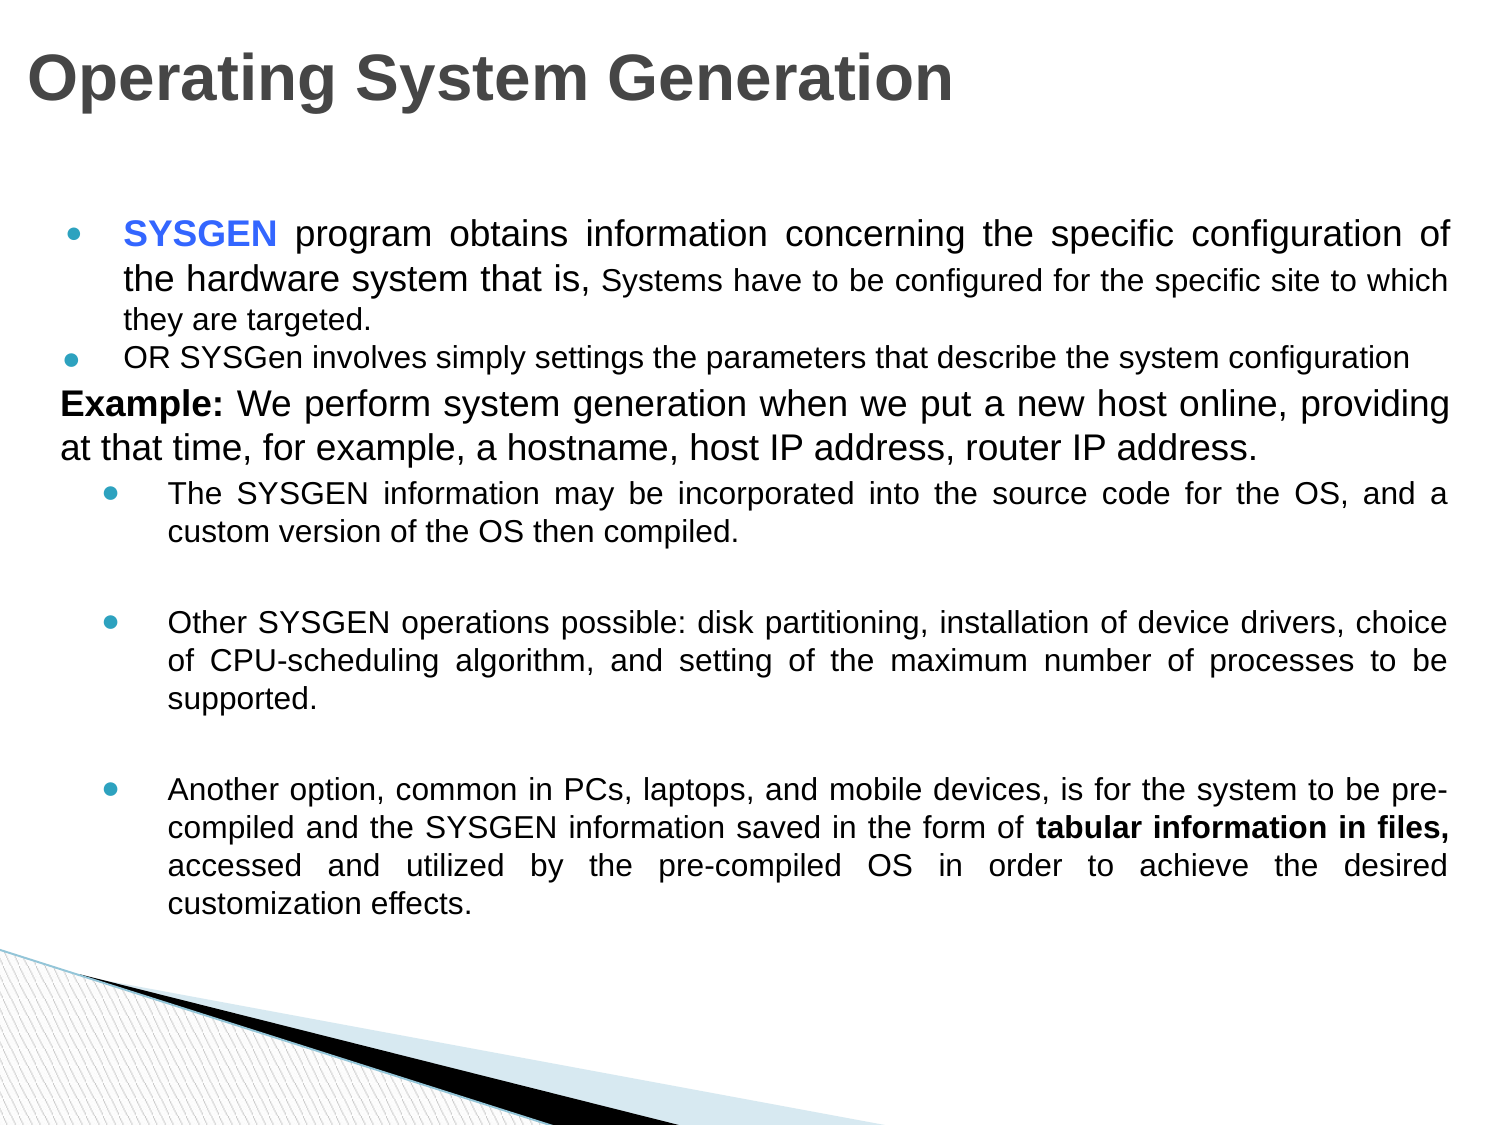

# Operating System Generation
SYSGEN program obtains information concerning the specific configuration of the hardware system that is, Systems have to be configured for the specific site to which they are targeted.
OR SYSGen involves simply settings the parameters that describe the system configuration
Example: We perform system generation when we put a new host online, providing at that time, for example, a hostname, host IP address, router IP address.
The SYSGEN information may be incorporated into the source code for the OS, and a custom version of the OS then compiled.

Other SYSGEN operations possible: disk partitioning, installation of device drivers, choice of CPU-scheduling algorithm, and setting of the maximum number of processes to be supported.

Another option, common in PCs, laptops, and mobile devices, is for the system to be pre-compiled and the SYSGEN information saved in the form of tabular information in files, accessed and utilized by the pre-compiled OS in order to achieve the desired customization effects.